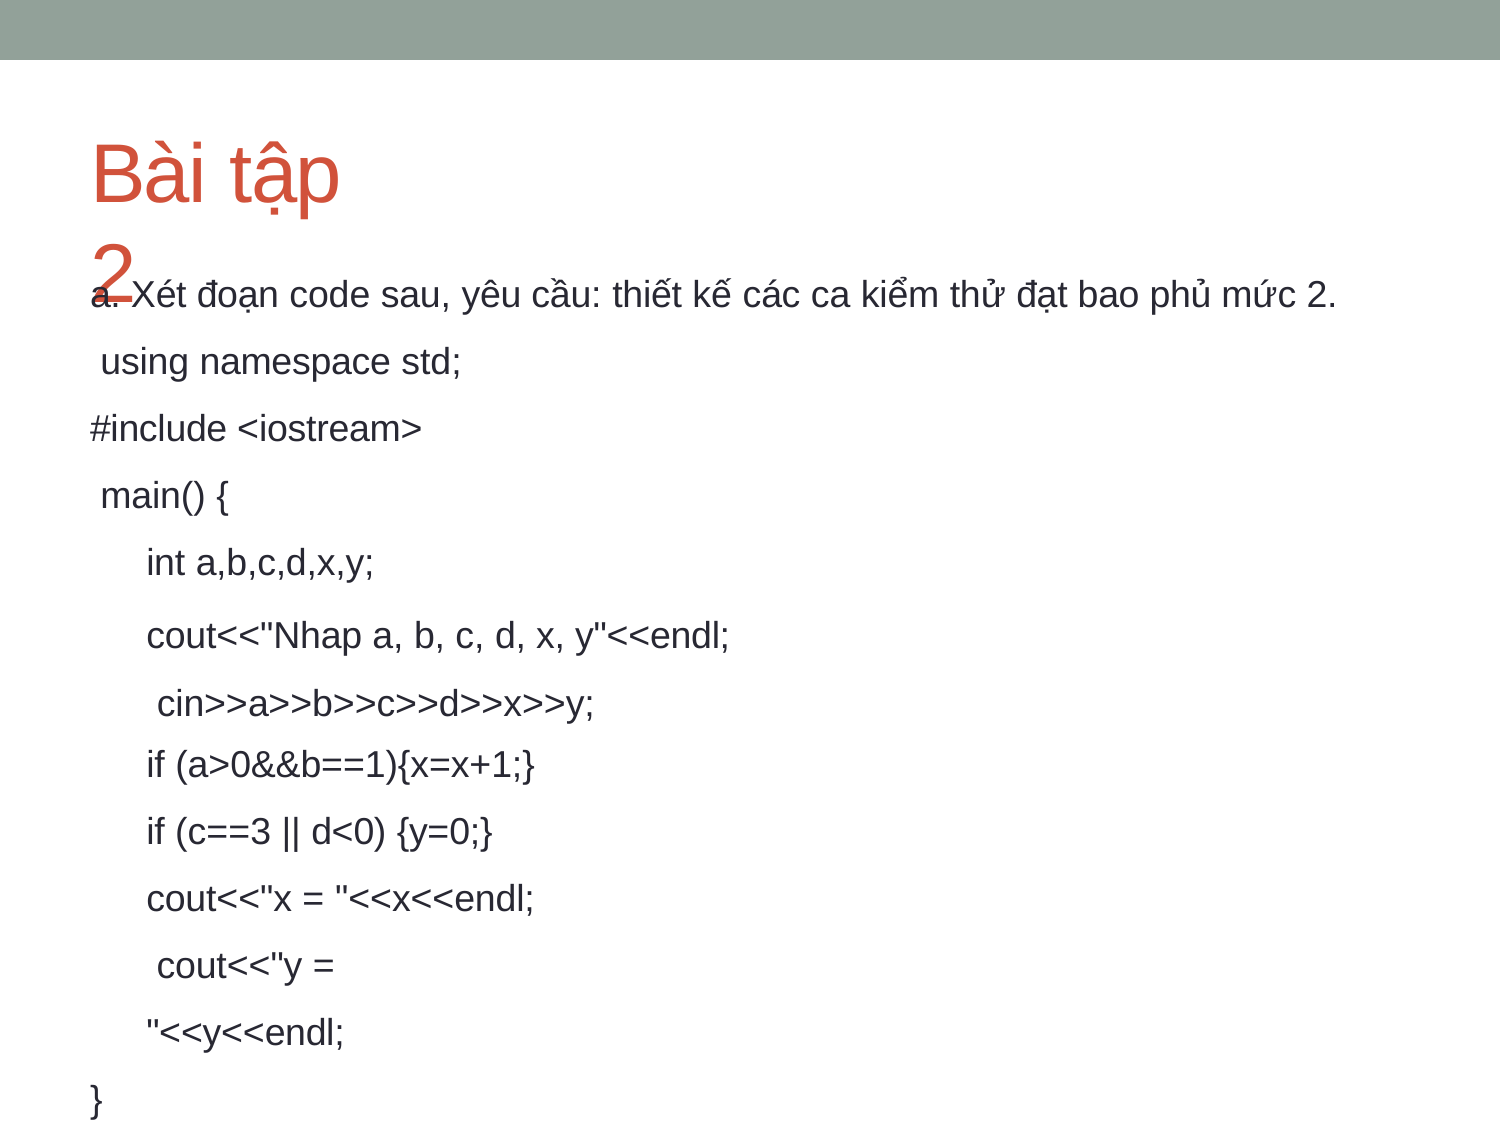

# Bài tập 2
a. Xét đoạn code sau, yêu cầu: thiết kế các ca kiểm thử đạt bao phủ mức 2.  using namespace std;
#include <iostream>  main() {
int a,b,c,d,x,y;
cout<<"Nhap a, b, c, d, x, y"<<endl;  cin>>a>>b>>c>>d>>x>>y;
if (a>0&&b==1){x=x+1;}
if (c==3 || d<0) {y=0;}
cout<<"x = "<<x<<endl;  cout<<"y = "<<y<<endl;
}